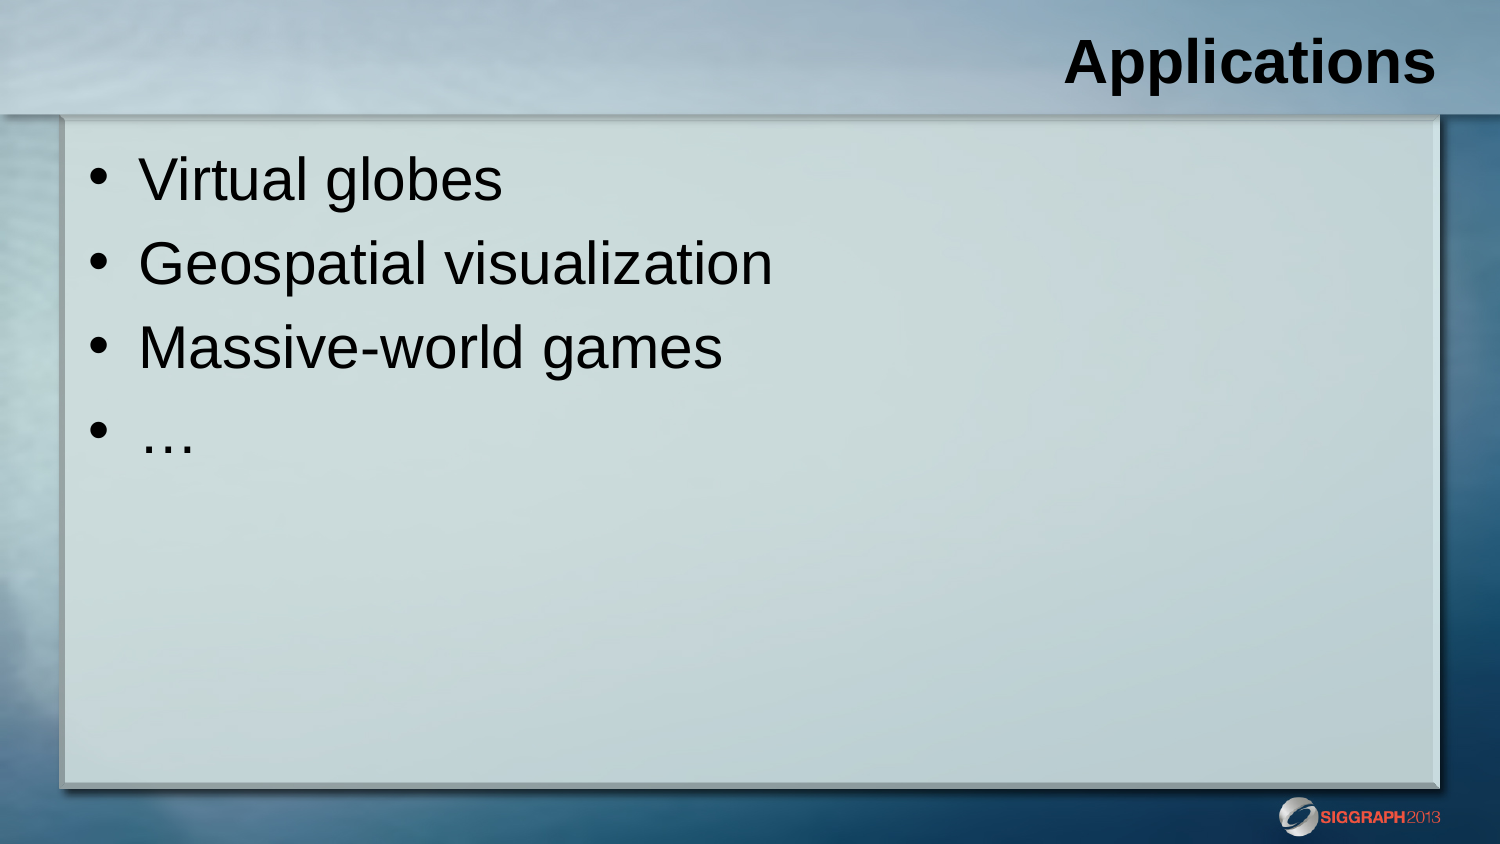

# Applications
Virtual globes
Geospatial visualization
Massive-world games
…